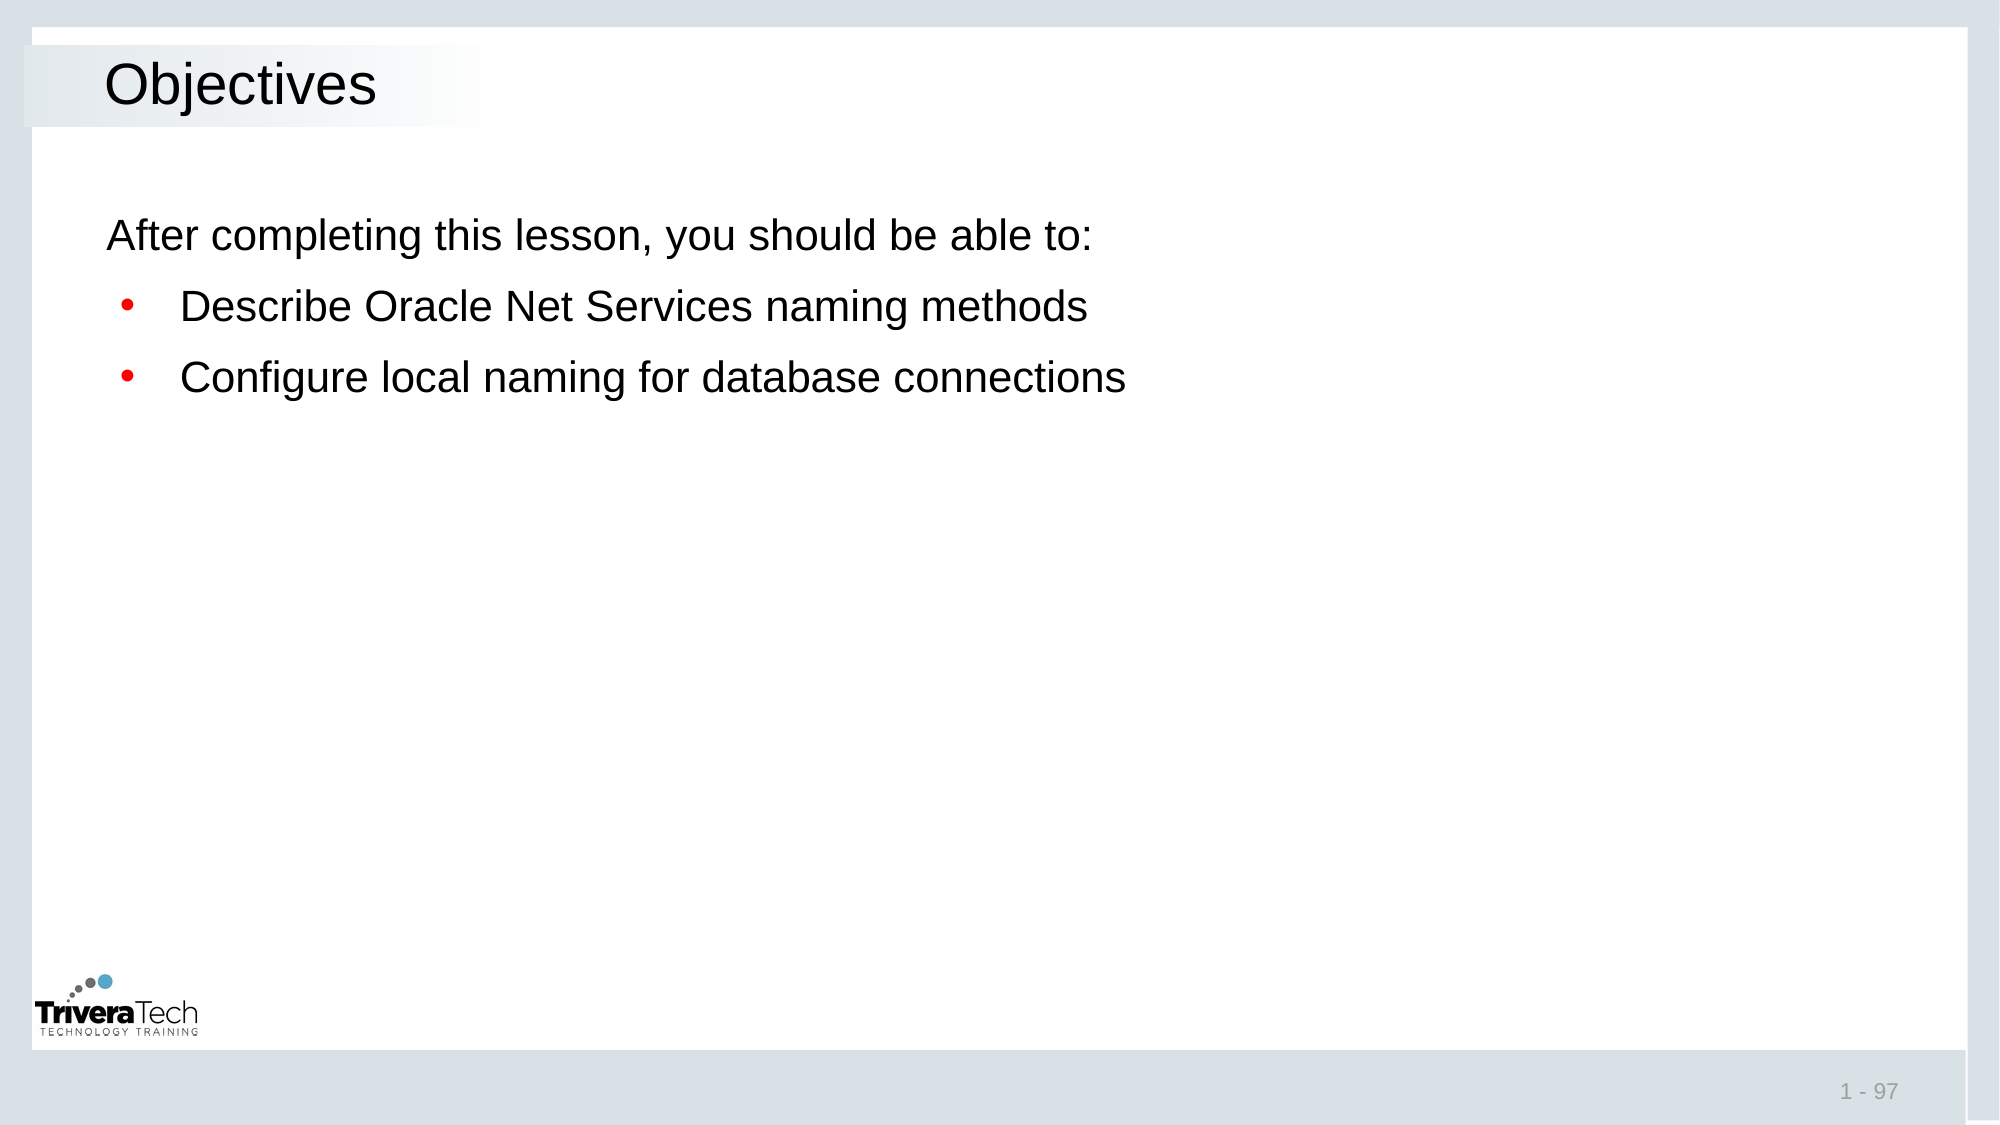

# Objectives

After completing this lesson, you should be able to:
Describe Oracle Net Services naming methods
Configure local naming for database connections